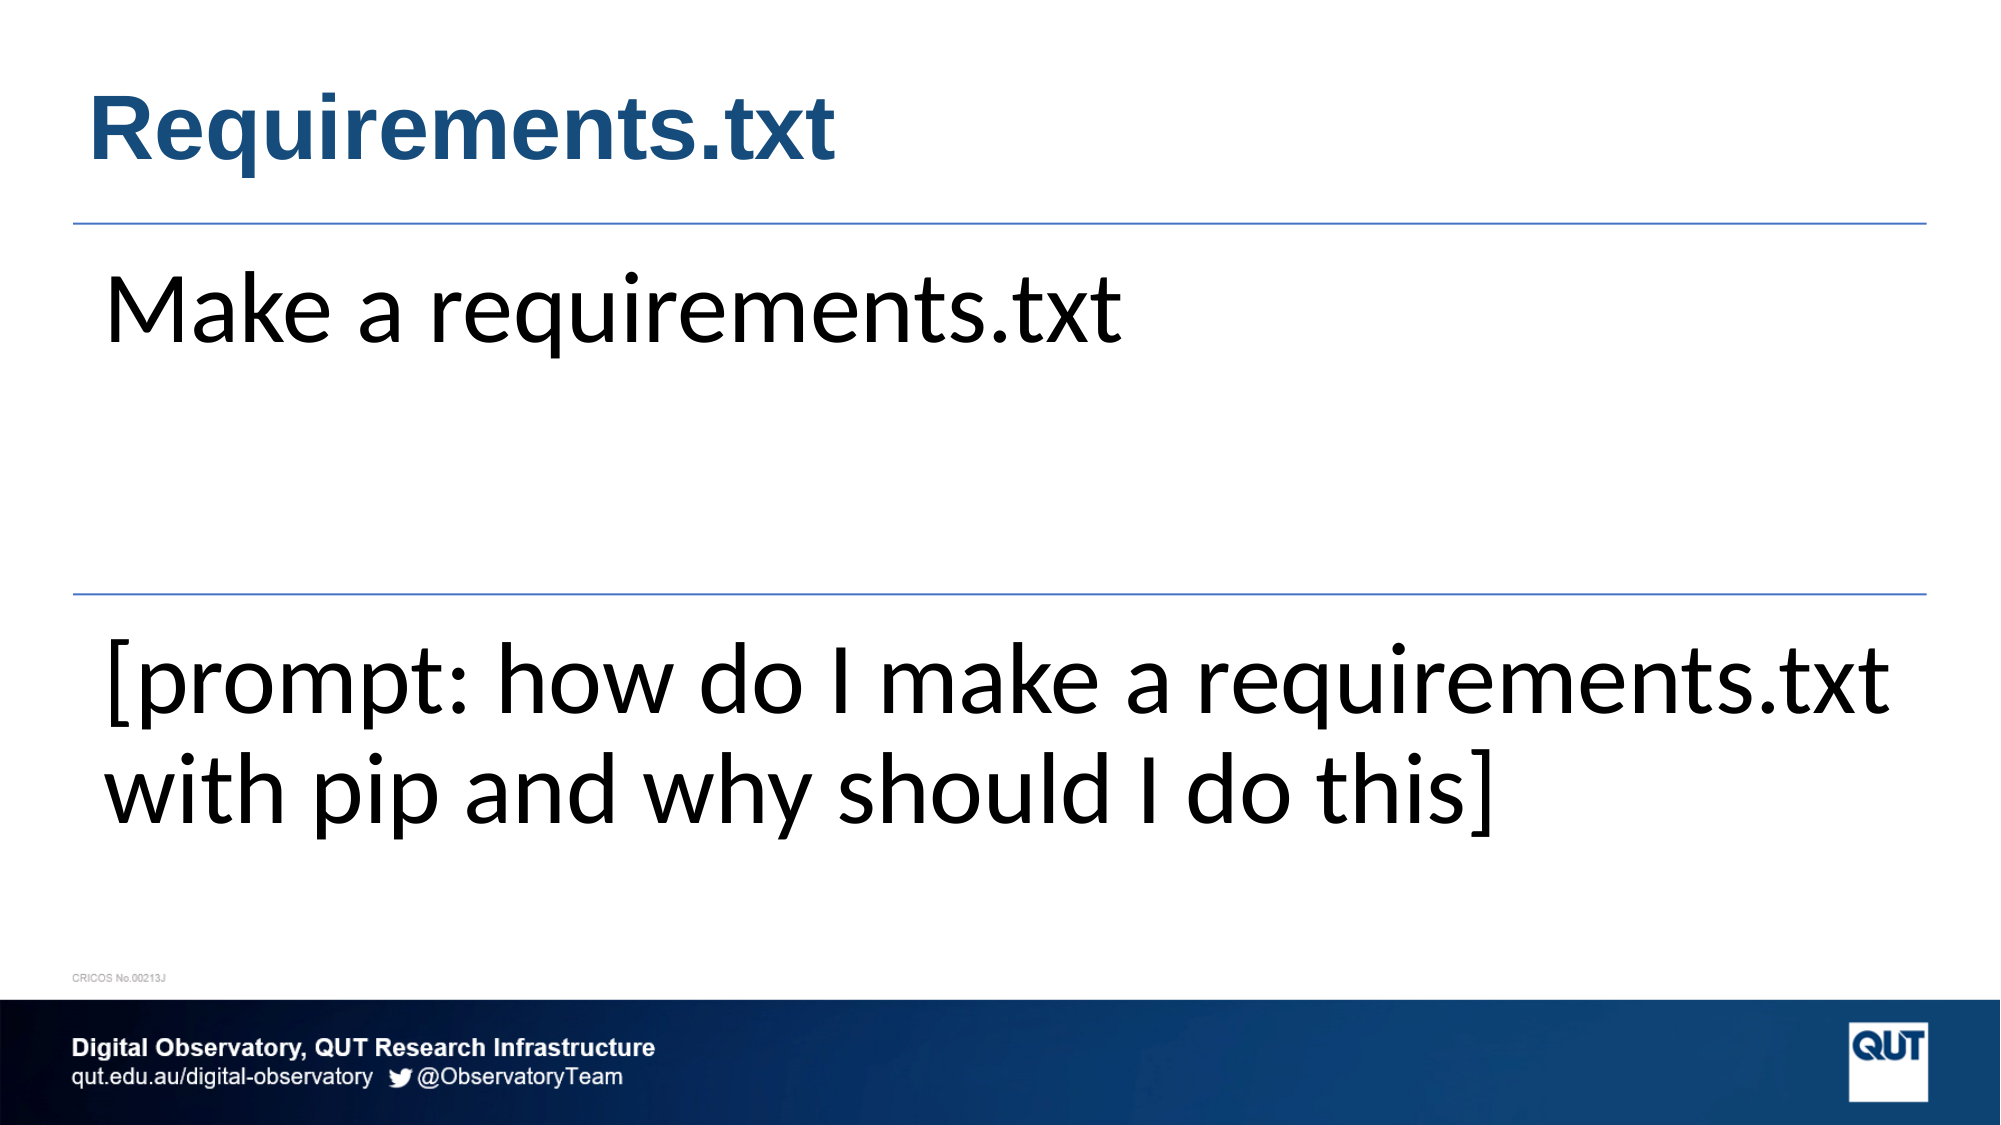

# Requirements.txt
Make a requirements.txt
[prompt: how do I make a requirements.txt with pip and why should I do this]